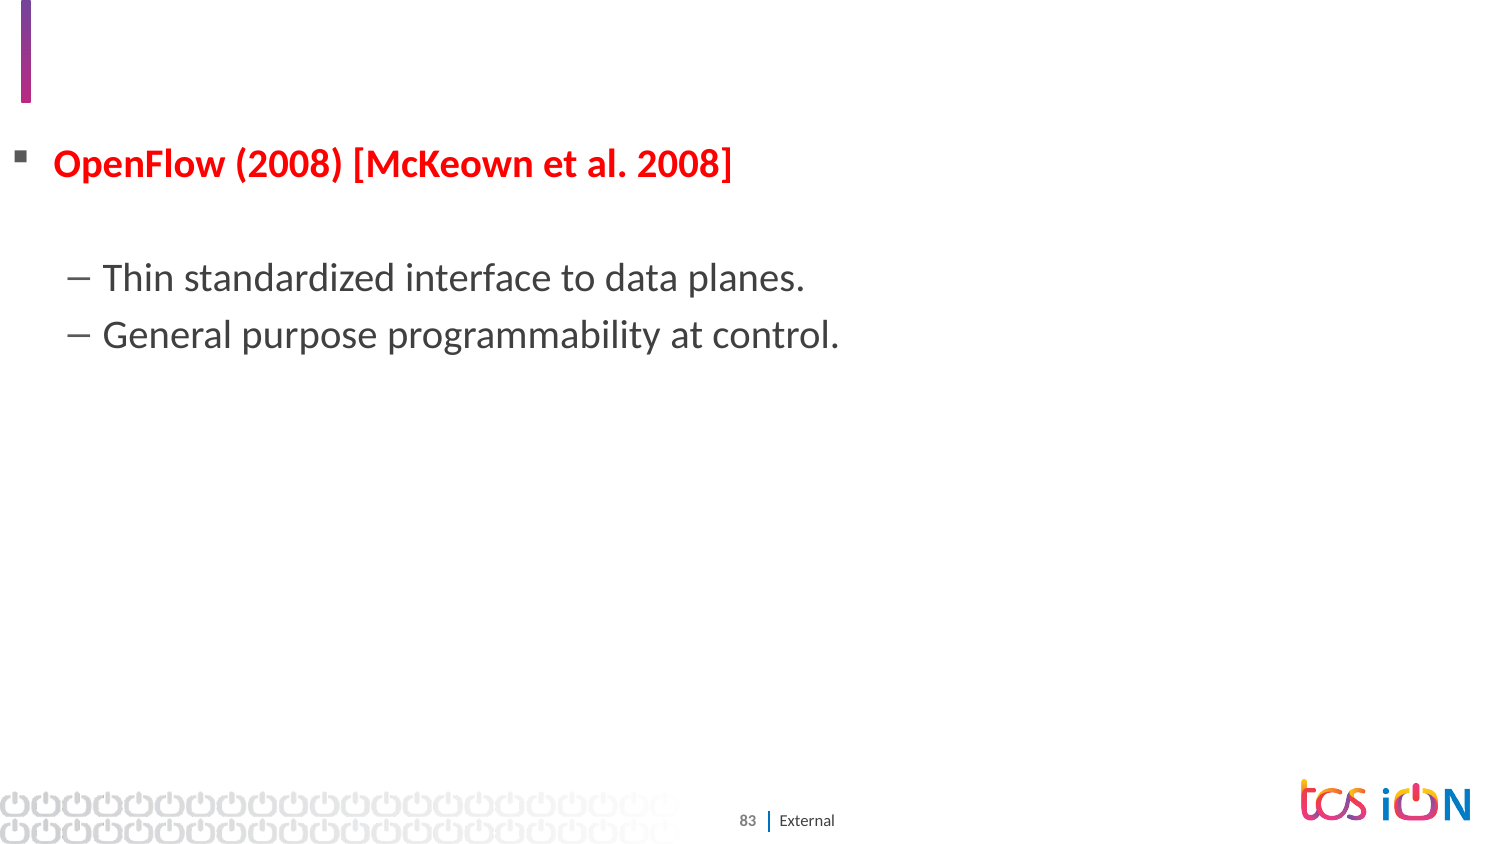

# Evolution of SDN: Logically Centralized Control
OpenFlow (2008) [McKeown et al. 2008]

Thin standardized interface to data planes.
General purpose programmability at control.
Software Defined Network